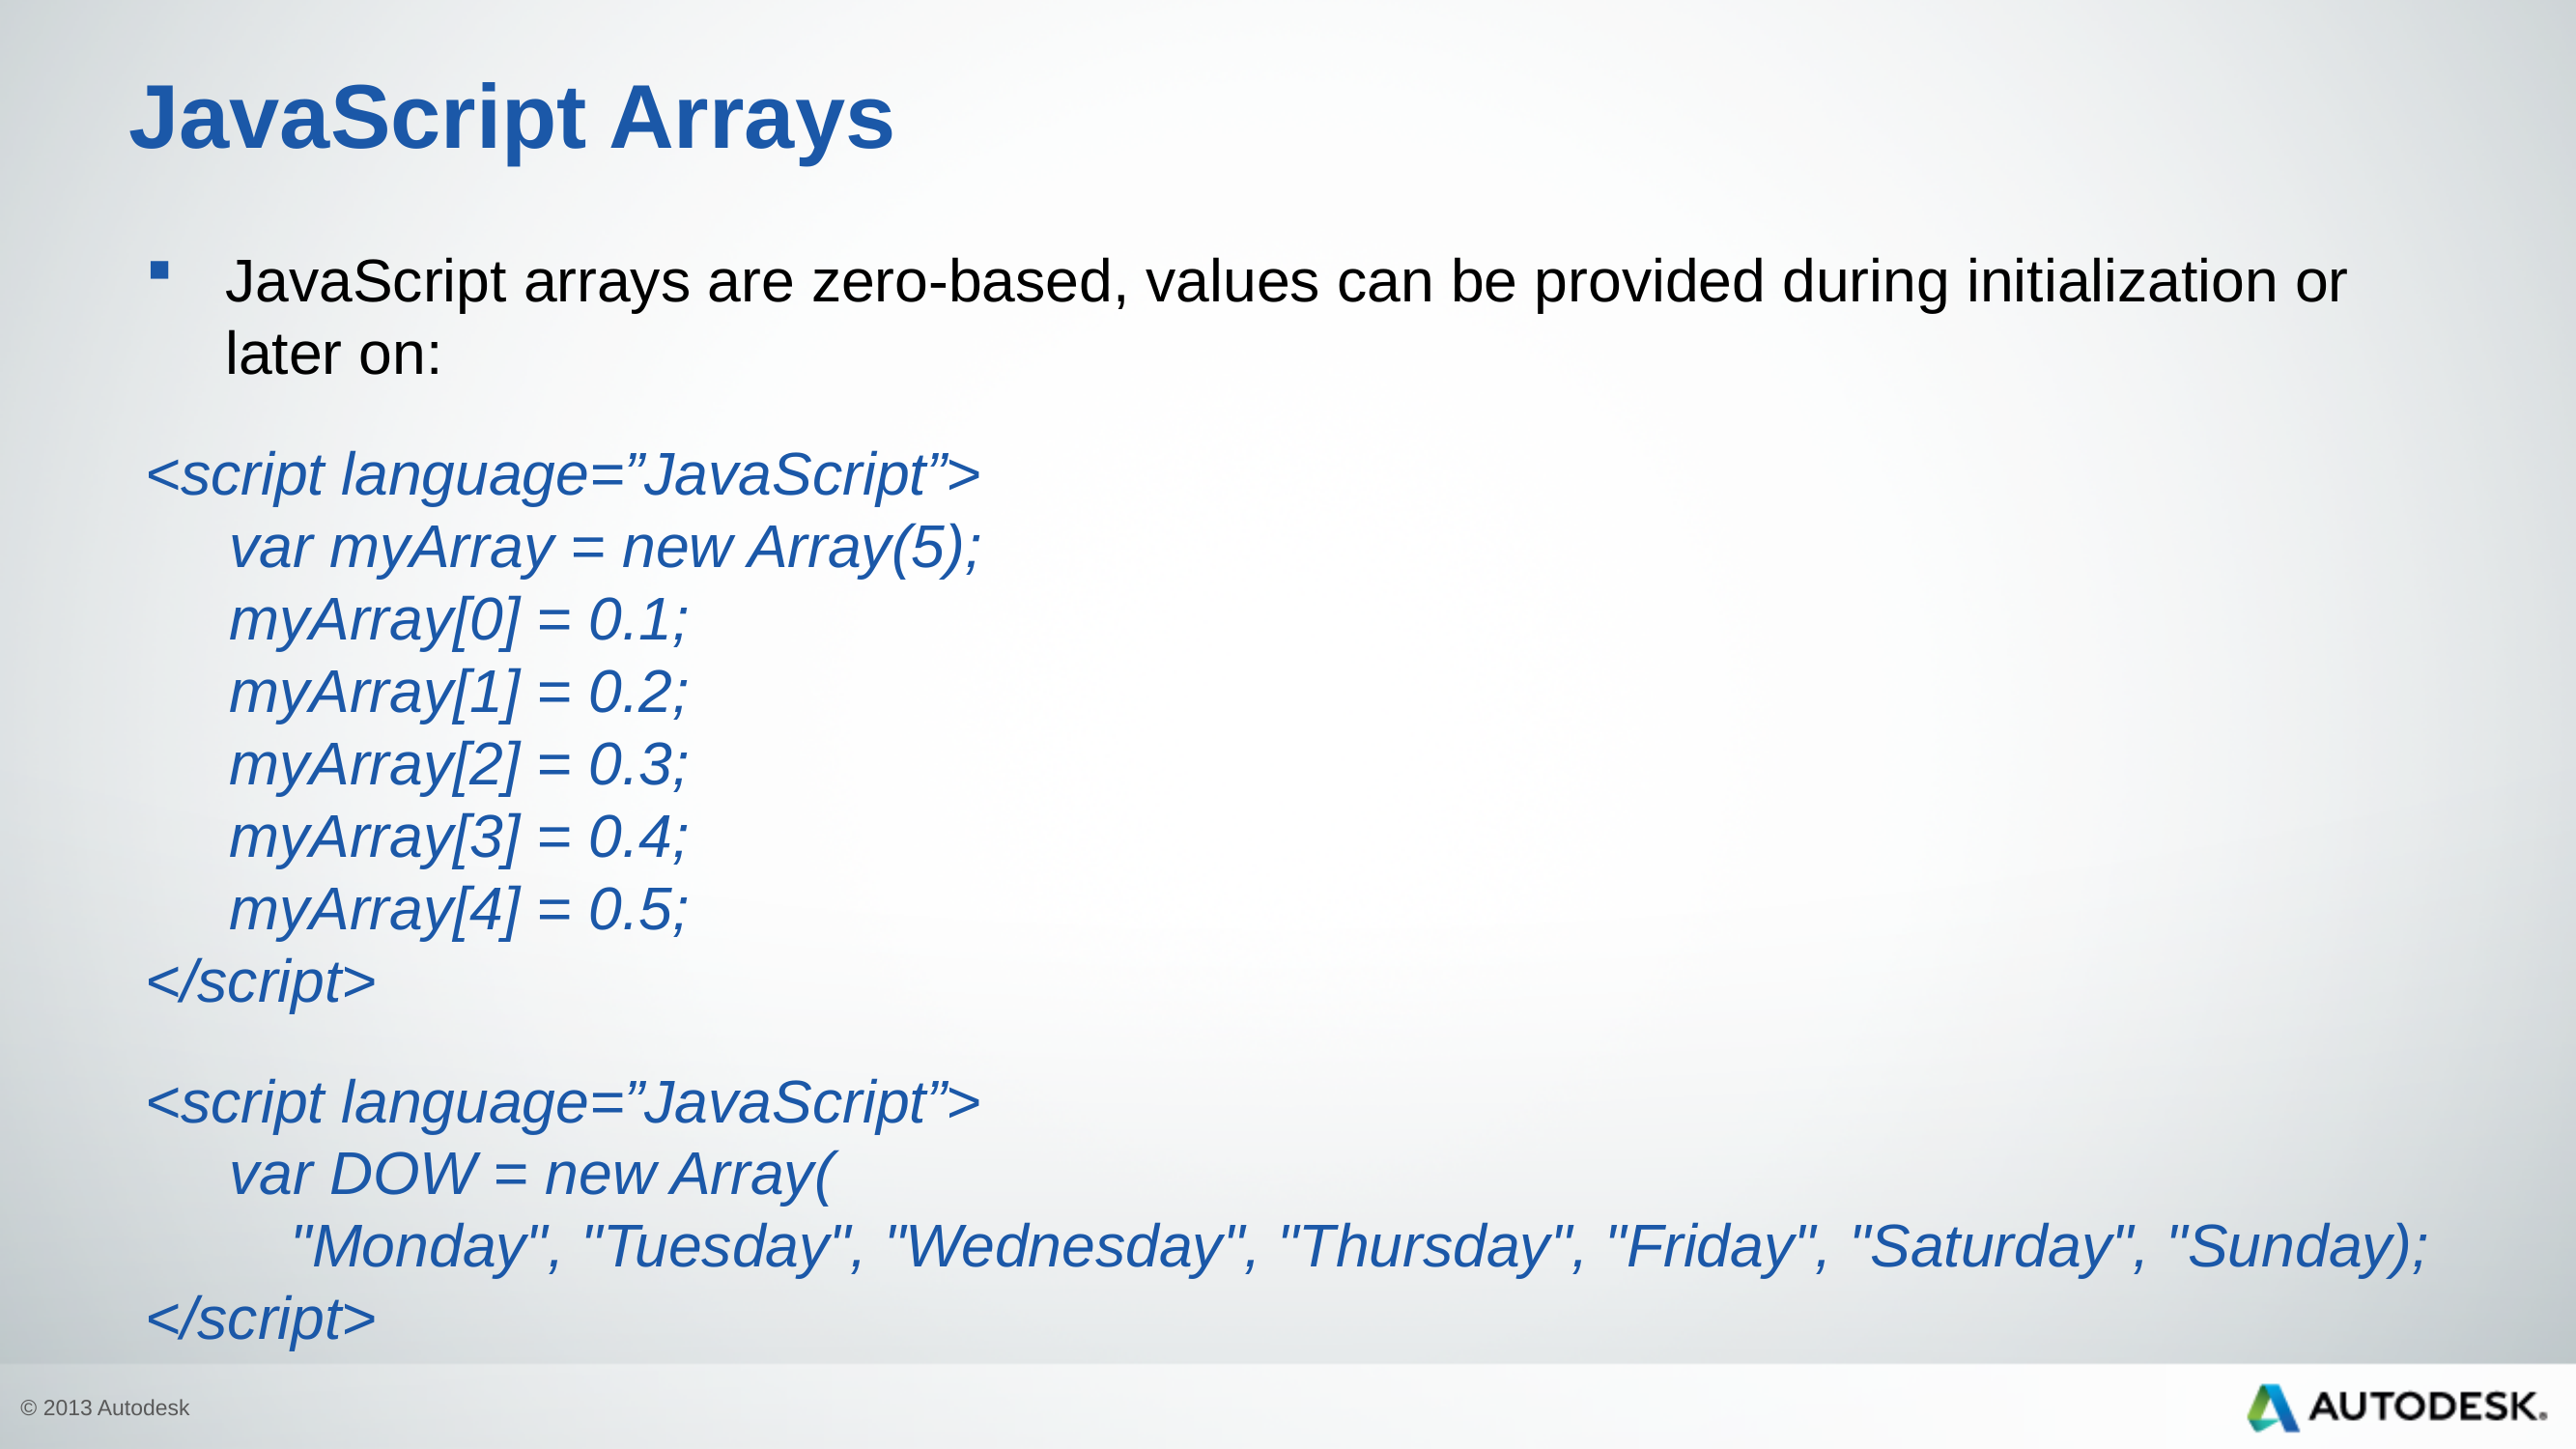

# JavaScript Arrays
JavaScript arrays are zero-based, values can be provided during initialization or later on:

<script language=”JavaScript”>
     var myArray = new Array(5);
     myArray[0] = 0.1;
     myArray[1] = 0.2;
     myArray[2] = 0.3;
     myArray[3] = 0.4;
     myArray[4] = 0.5;
</script>

<script language=”JavaScript”>
     var DOW = new Array(
	"Monday", "Tuesday", "Wednesday", "Thursday", "Friday", "Saturday", "Sunday);
</script>